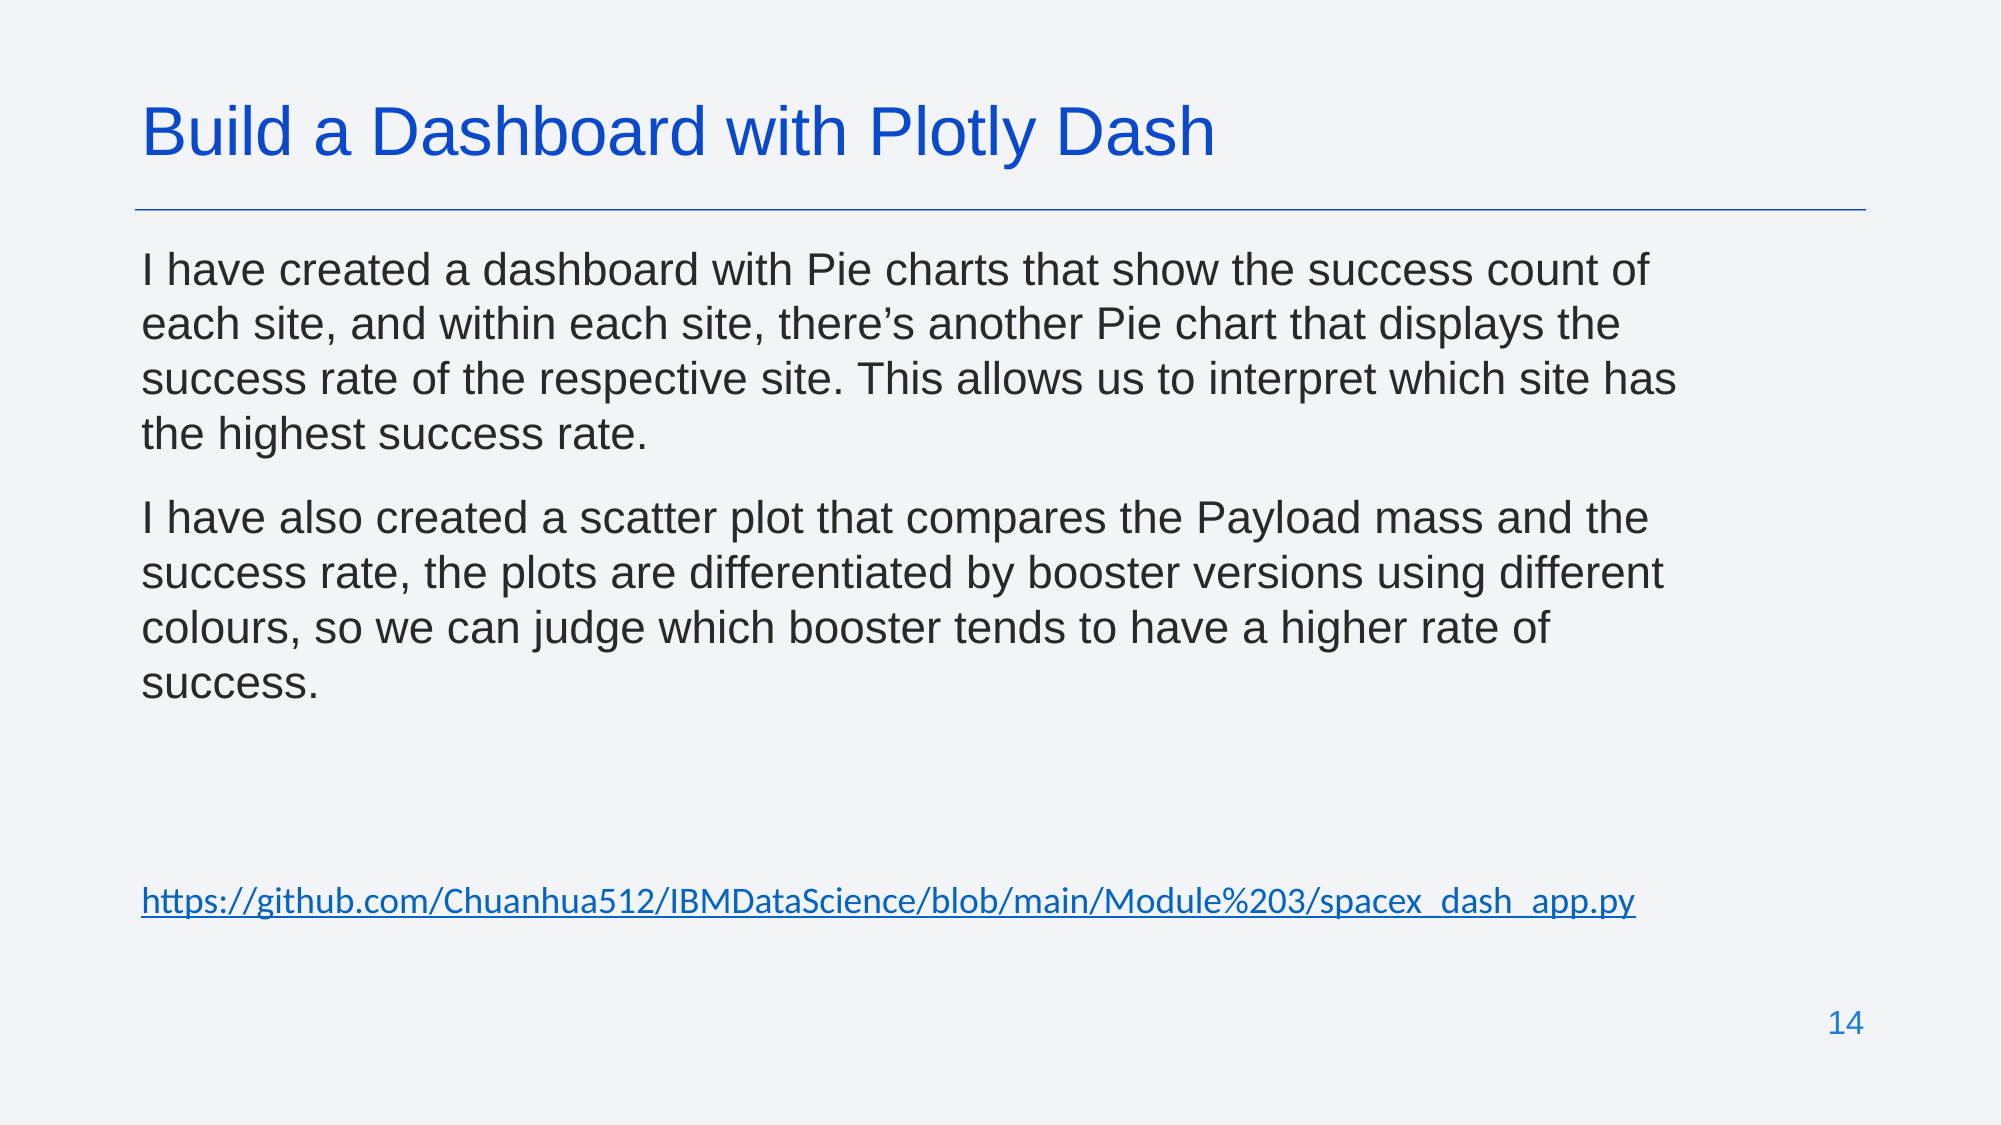

Build a Dashboard with Plotly Dash
I have created a dashboard with Pie charts that show the success count of each site, and within each site, there’s another Pie chart that displays the success rate of the respective site. This allows us to interpret which site has the highest success rate.
I have also created a scatter plot that compares the Payload mass and the success rate, the plots are differentiated by booster versions using different colours, so we can judge which booster tends to have a higher rate of success.

https://github.com/Chuanhua512/IBMDataScience/blob/main/Module%203/spacex_dash_app.py
14